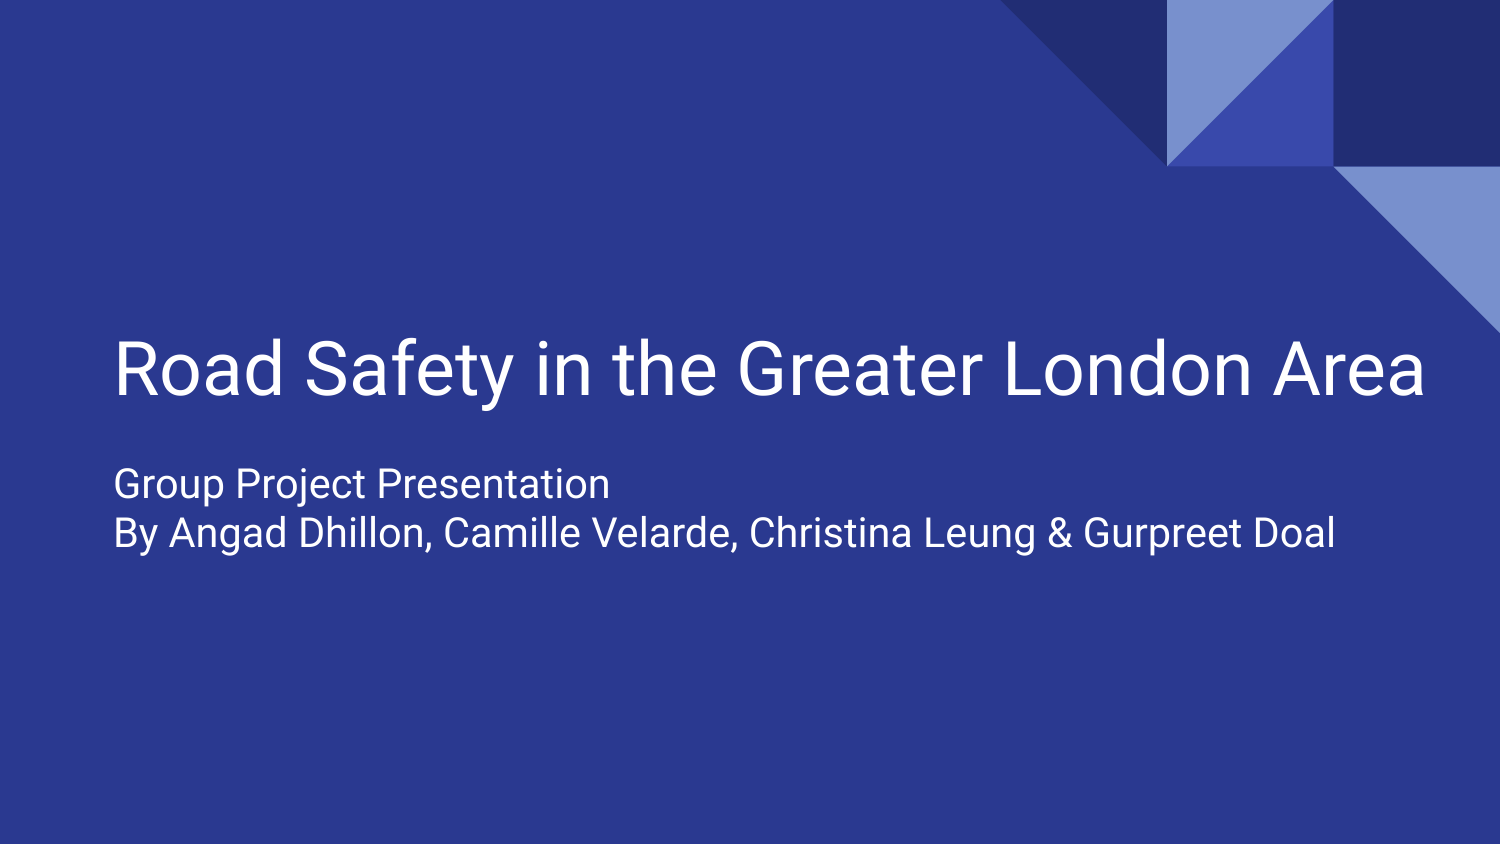

# Road Safety in the Greater London Area
Group Project Presentation
By Angad Dhillon, Camille Velarde, Christina Leung & Gurpreet Doal